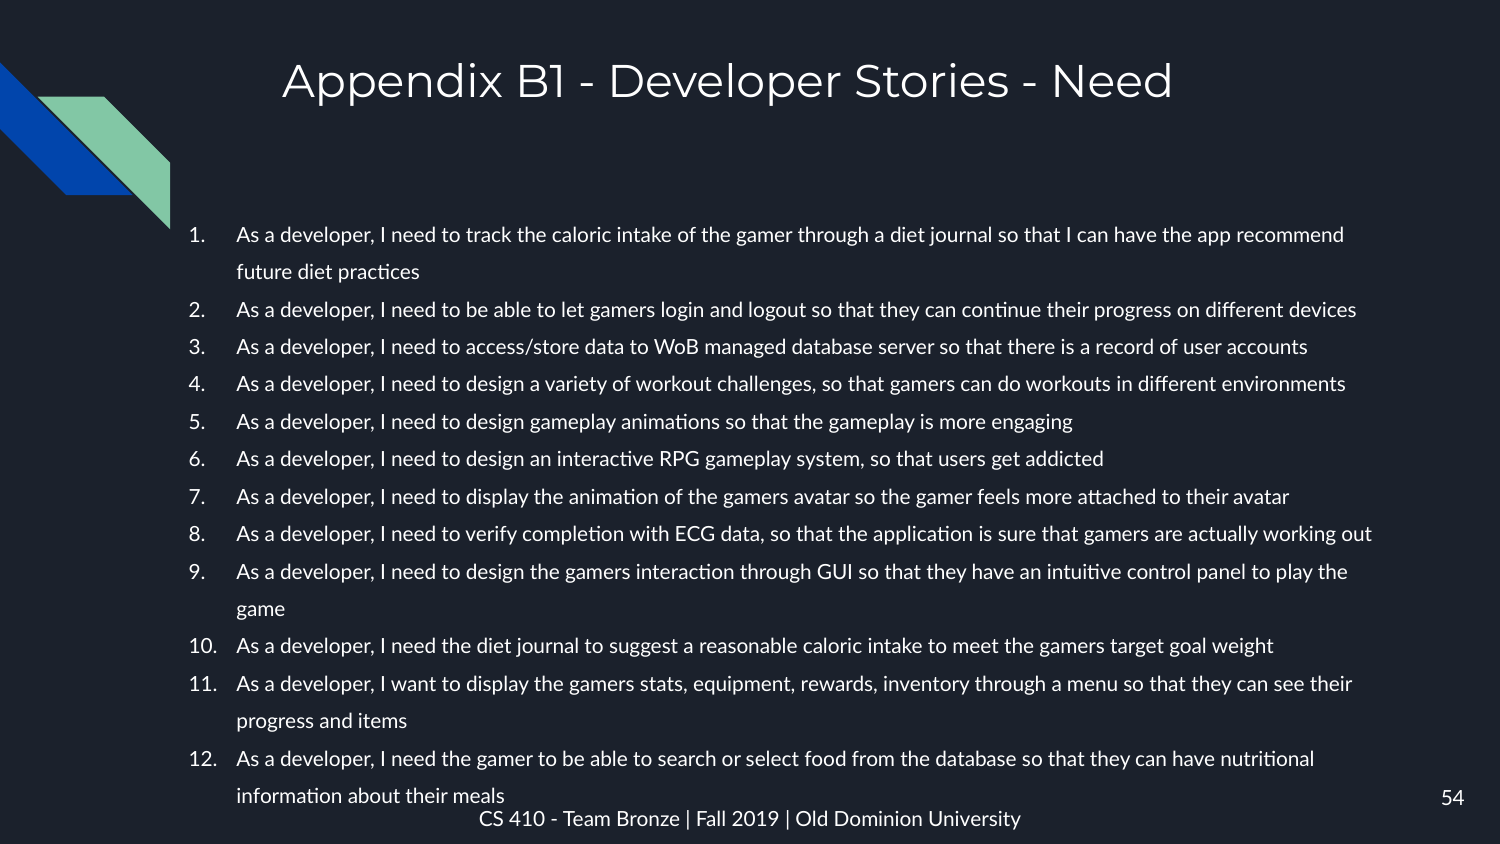

# Appendix B1 - Developer Stories - Need
As a developer, I need to track the caloric intake of the gamer through a diet journal so that I can have the app recommend future diet practices
As a developer, I need to be able to let gamers login and logout so that they can continue their progress on different devices
As a developer, I need to access/store data to WoB managed database server so that there is a record of user accounts
As a developer, I need to design a variety of workout challenges, so that gamers can do workouts in different environments
As a developer, I need to design gameplay animations so that the gameplay is more engaging
As a developer, I need to design an interactive RPG gameplay system, so that users get addicted
As a developer, I need to display the animation of the gamers avatar so the gamer feels more attached to their avatar
As a developer, I need to verify completion with ECG data, so that the application is sure that gamers are actually working out
As a developer, I need to design the gamers interaction through GUI so that they have an intuitive control panel to play the game
As a developer, I need the diet journal to suggest a reasonable caloric intake to meet the gamers target goal weight
As a developer, I want to display the gamers stats, equipment, rewards, inventory through a menu so that they can see their progress and items
As a developer, I need the gamer to be able to search or select food from the database so that they can have nutritional information about their meals
54
CS 410 - Team Bronze | Fall 2019 | Old Dominion University